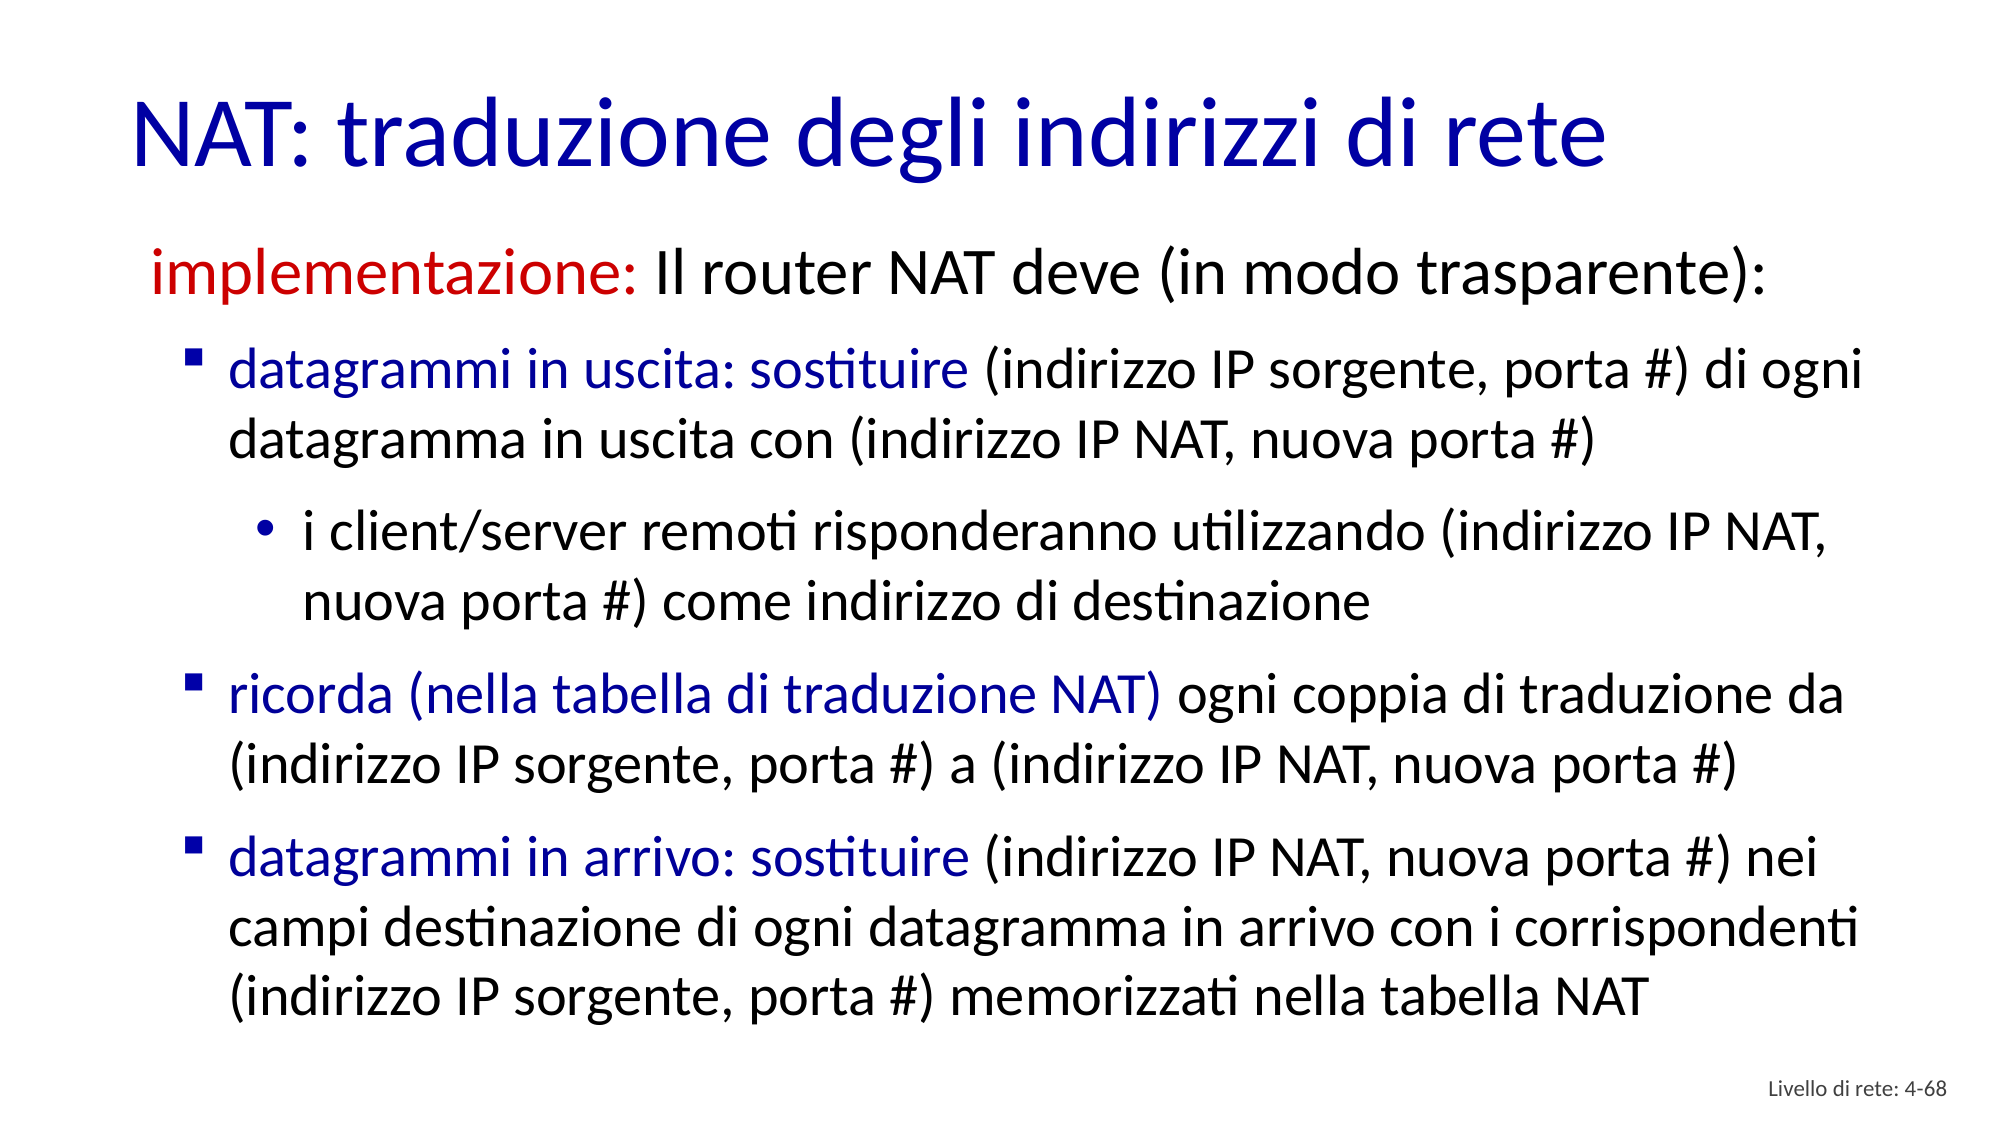

# NAT: traduzione degli indirizzi di rete
 implementazione: Il router NAT deve (in modo trasparente):
datagrammi in uscita: sostituire (indirizzo IP sorgente, porta #) di ogni datagramma in uscita con (indirizzo IP NAT, nuova porta #)
i client/server remoti risponderanno utilizzando (indirizzo IP NAT, nuova porta #) come indirizzo di destinazione
ricorda (nella tabella di traduzione NAT) ogni coppia di traduzione da (indirizzo IP sorgente, porta #) a (indirizzo IP NAT, nuova porta #)
datagrammi in arrivo: sostituire (indirizzo IP NAT, nuova porta #) nei campi destinazione di ogni datagramma in arrivo con i corrispondenti (indirizzo IP sorgente, porta #) memorizzati nella tabella NAT
Livello di rete: 4-68